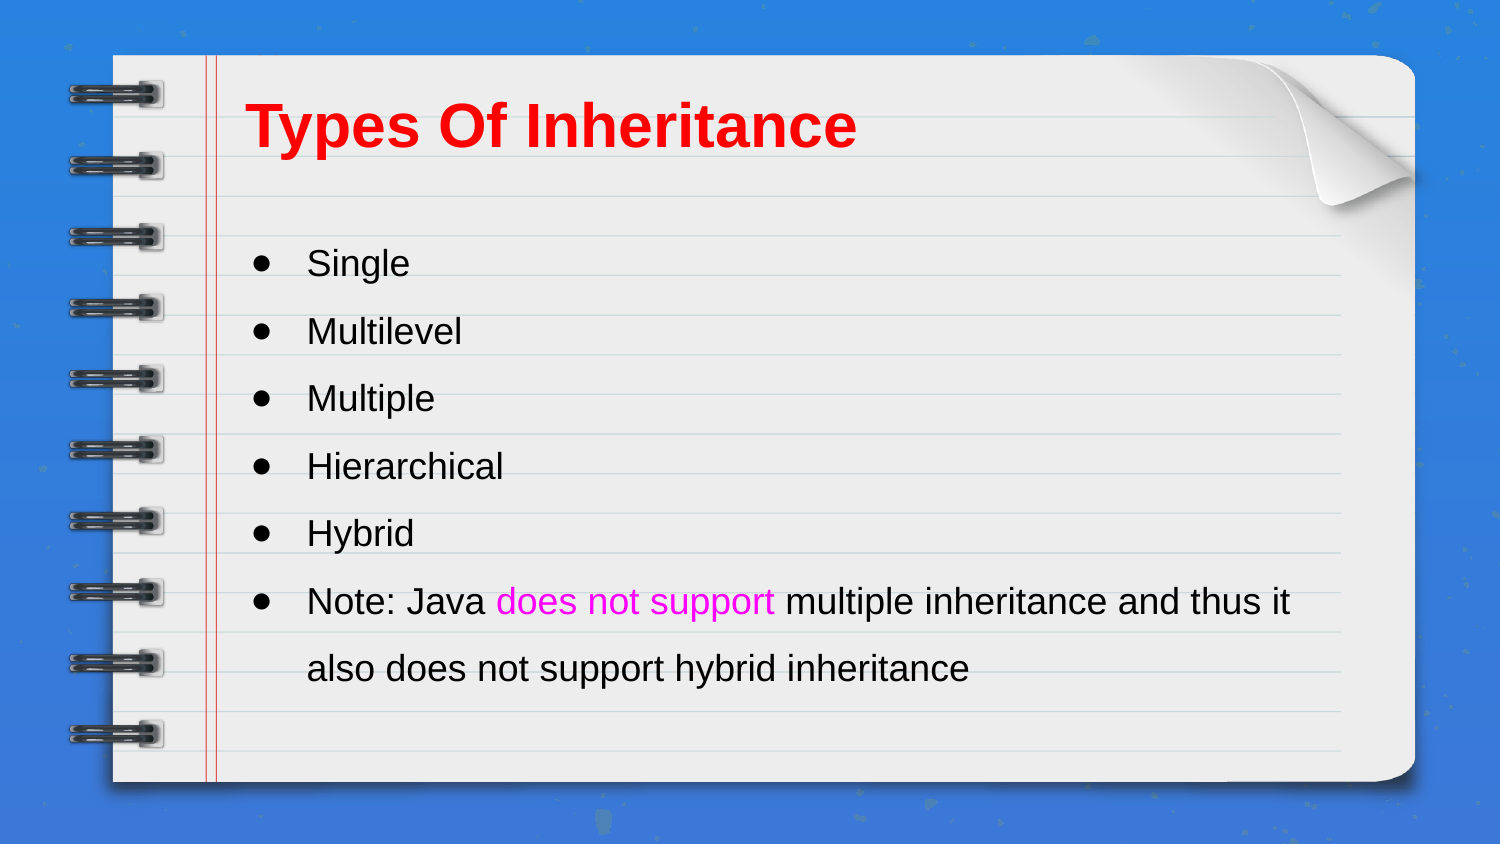

# Types Of Inheritance
Single
Multilevel
Multiple
Hierarchical
Hybrid
Note: Java does not support multiple inheritance and thus it also does not support hybrid inheritance